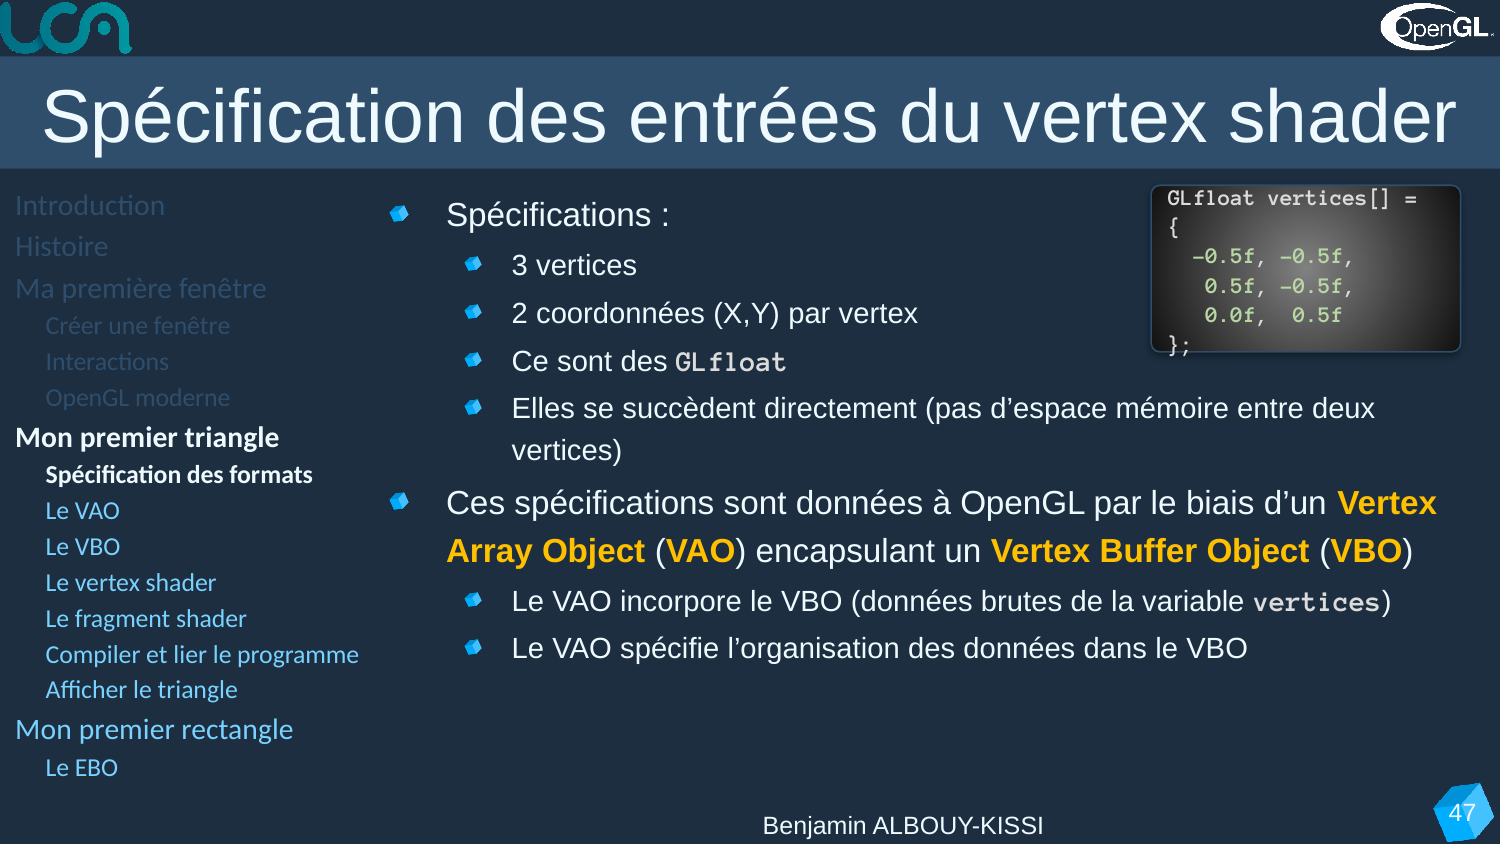

# Spécification des entrées du vertex shader
Introduction
Histoire
Ma première fenêtre
Créer une fenêtre
Interactions
OpenGL moderne
Mon premier triangle
Spécification des formats
Le VAO
Le VBO
Le vertex shader
Le fragment shader
Compiler et lier le programme
Afficher le triangle
Mon premier rectangle
Le EBO

Spécifications :
3 vertices
2 coordonnées (X,Y) par vertex
Ce sont des GLfloat
Elles se succèdent directement (pas d’espace mémoire entre deux vertices)
Ces spécifications sont données à OpenGL par le biais d’un Vertex Array Object (VAO) encapsulant un Vertex Buffer Object (VBO)
Le VAO incorpore le VBO (données brutes de la variable vertices)
Le VAO spécifie l’organisation des données dans le VBO
GLfloat vertices[] = {
  -0.5f, -0.5f,
   0.5f, -0.5f,
   0.0f,  0.5f
};
47
Benjamin ALBOUY-KISSI